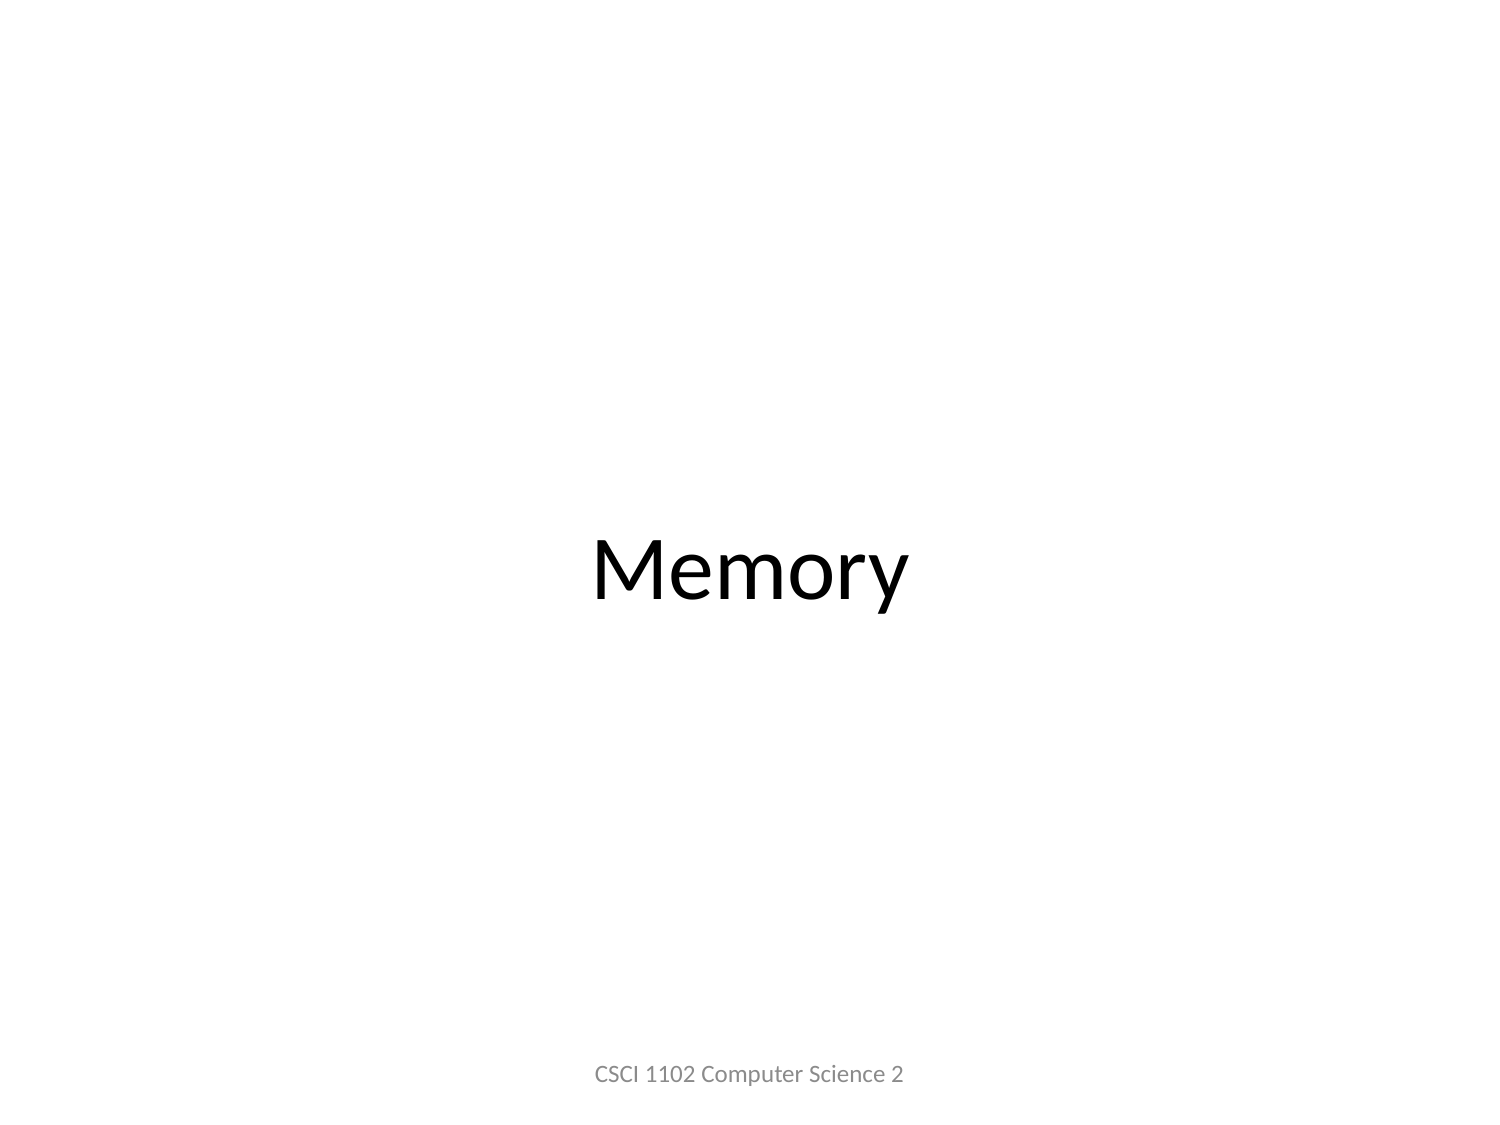

# Memory
CSCI 1102 Computer Science 2